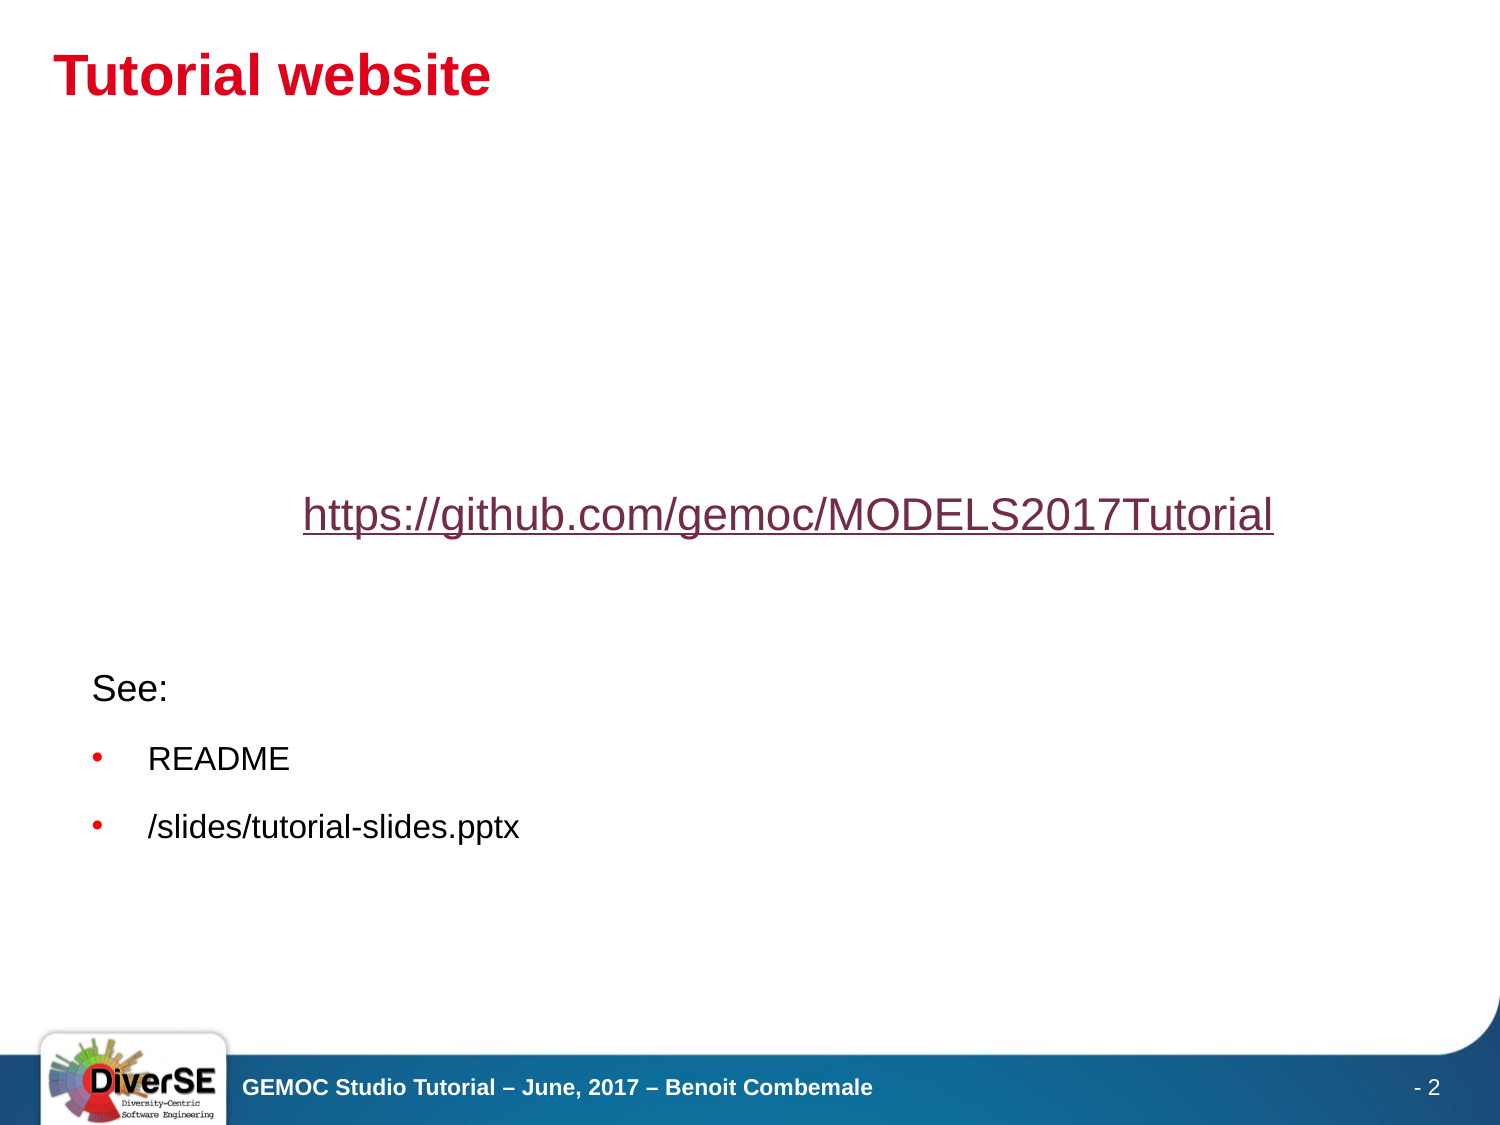

# Tutorial website

https://github.com/gemoc/MODELS2017Tutorial

See:
README
/slides/tutorial-slides.pptx
GEMOC Studio Tutorial – June, 2017 – Benoit Combemale
- 2